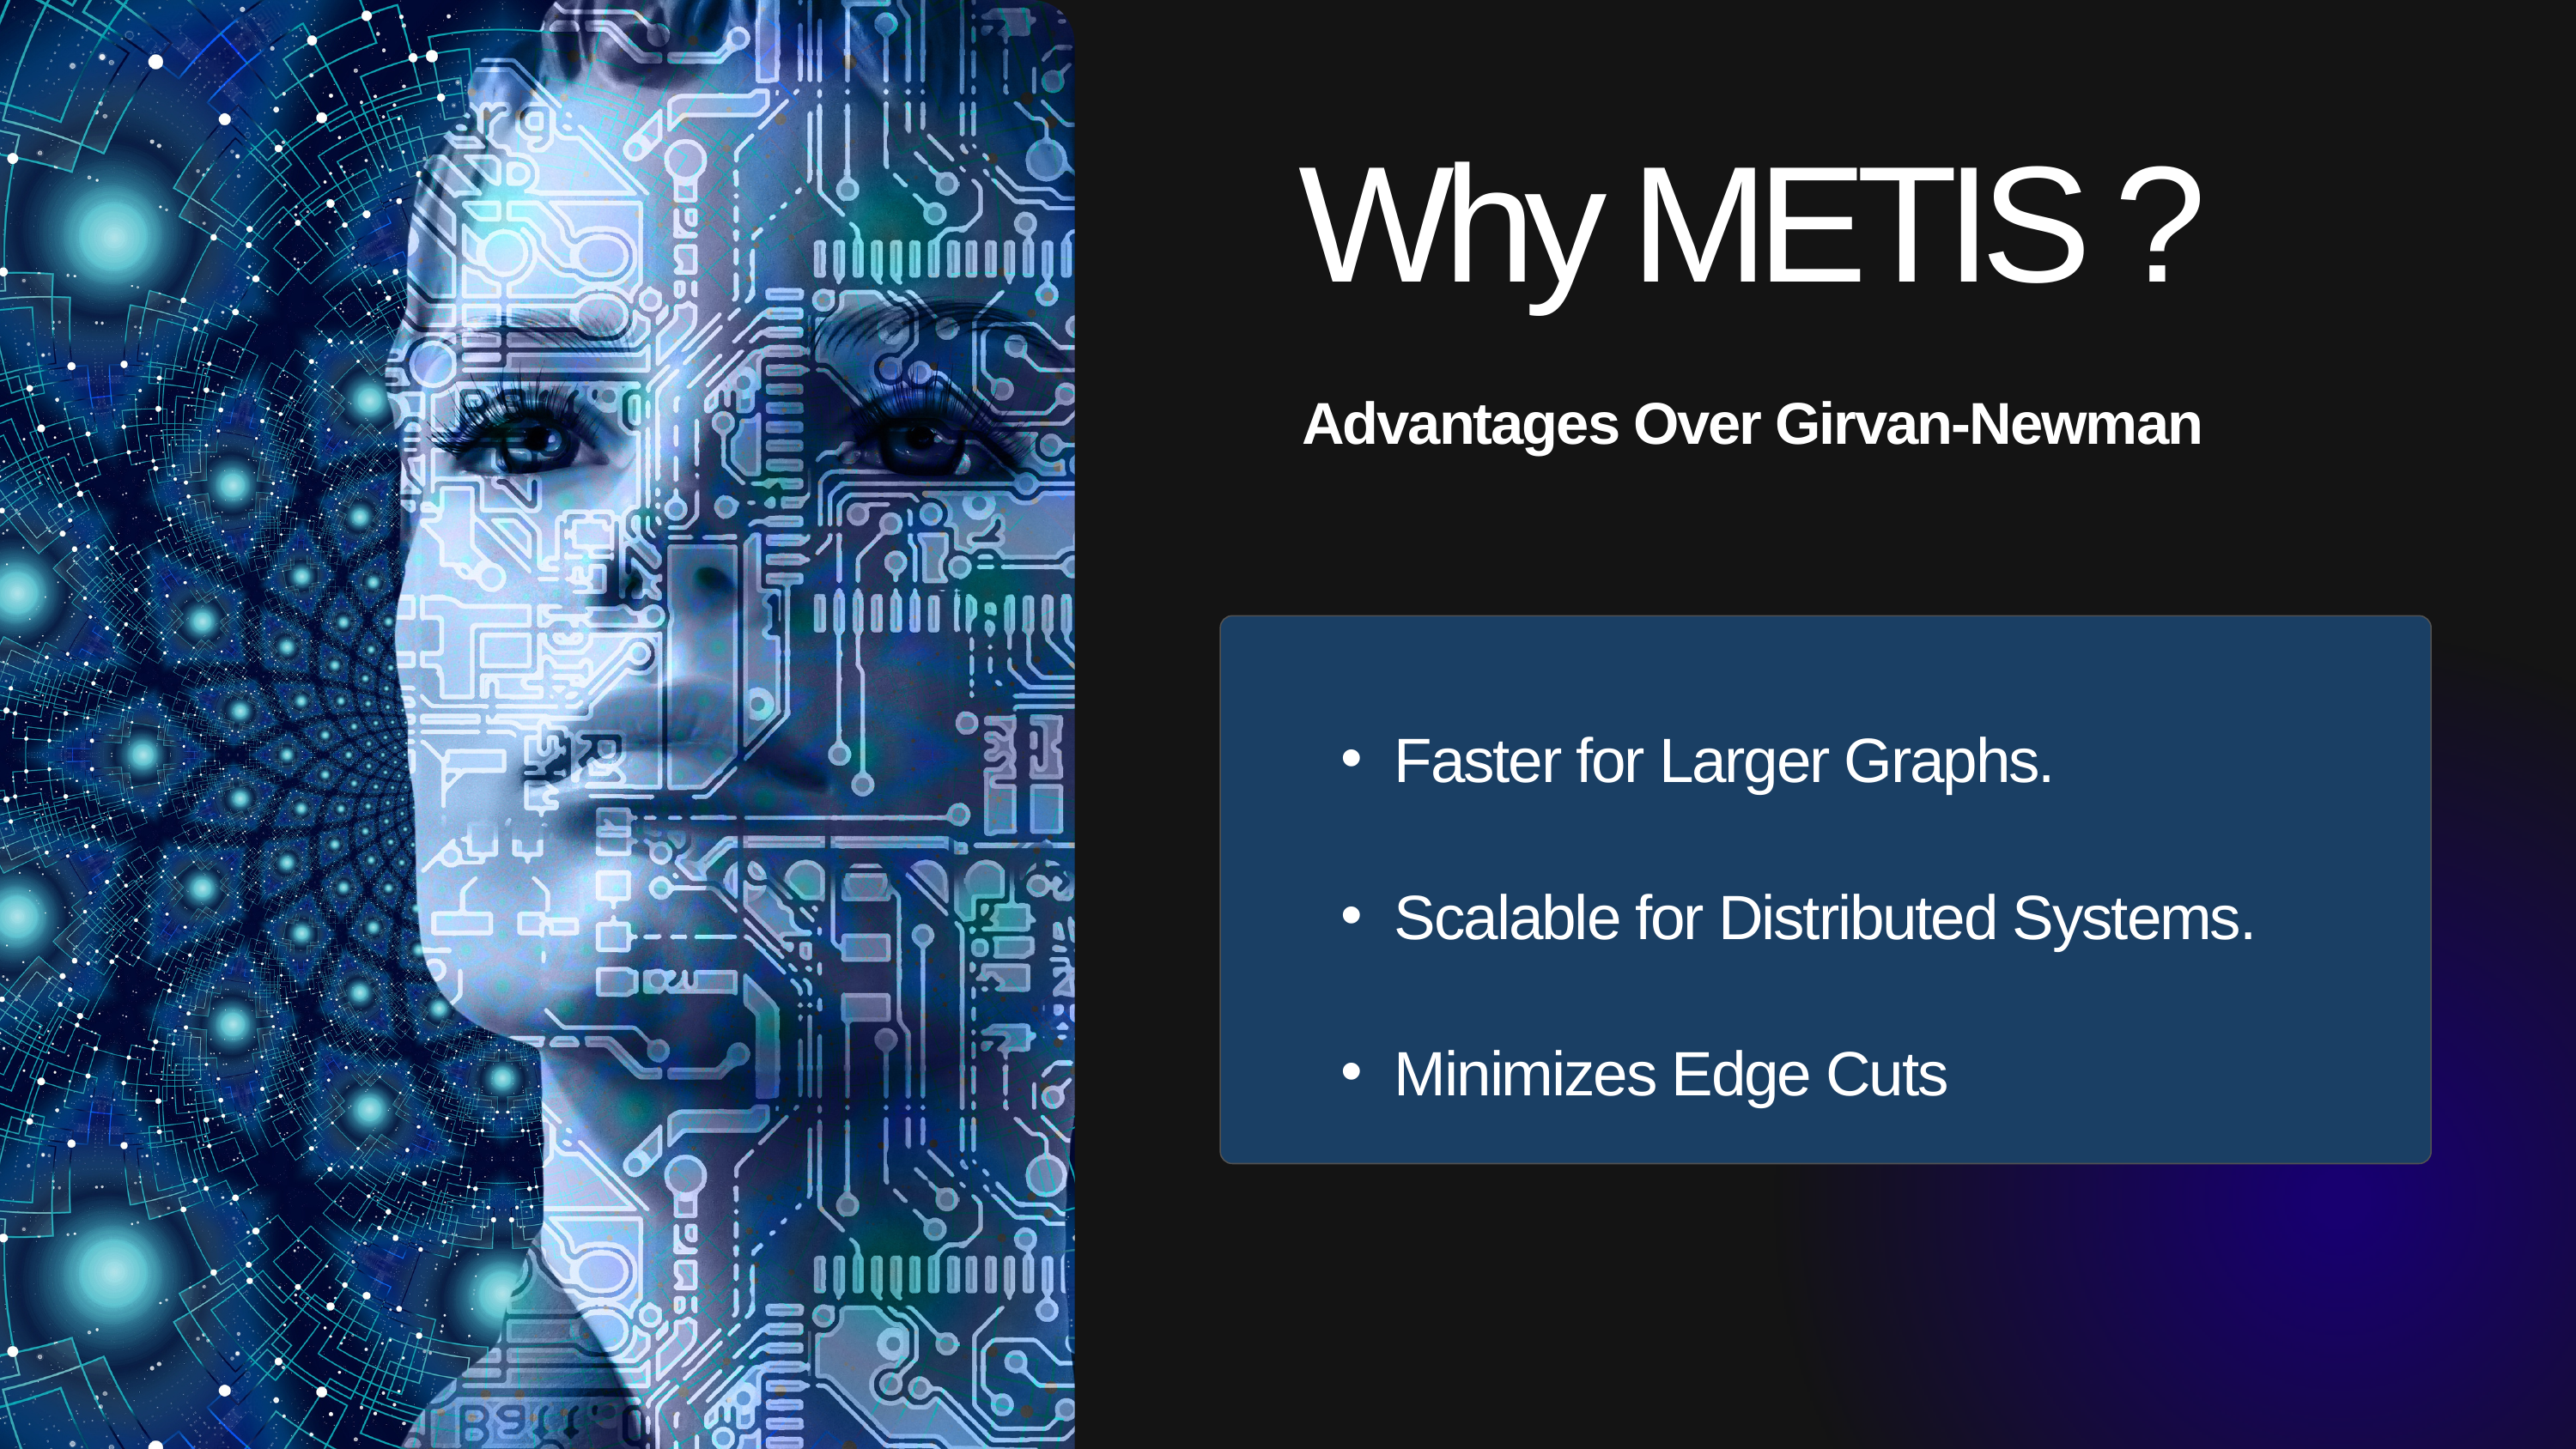

Why METIS ?
Advantages Over Girvan-Newman

Faster for Larger Graphs.
Scalable for Distributed Systems.
Minimizes Edge Cuts